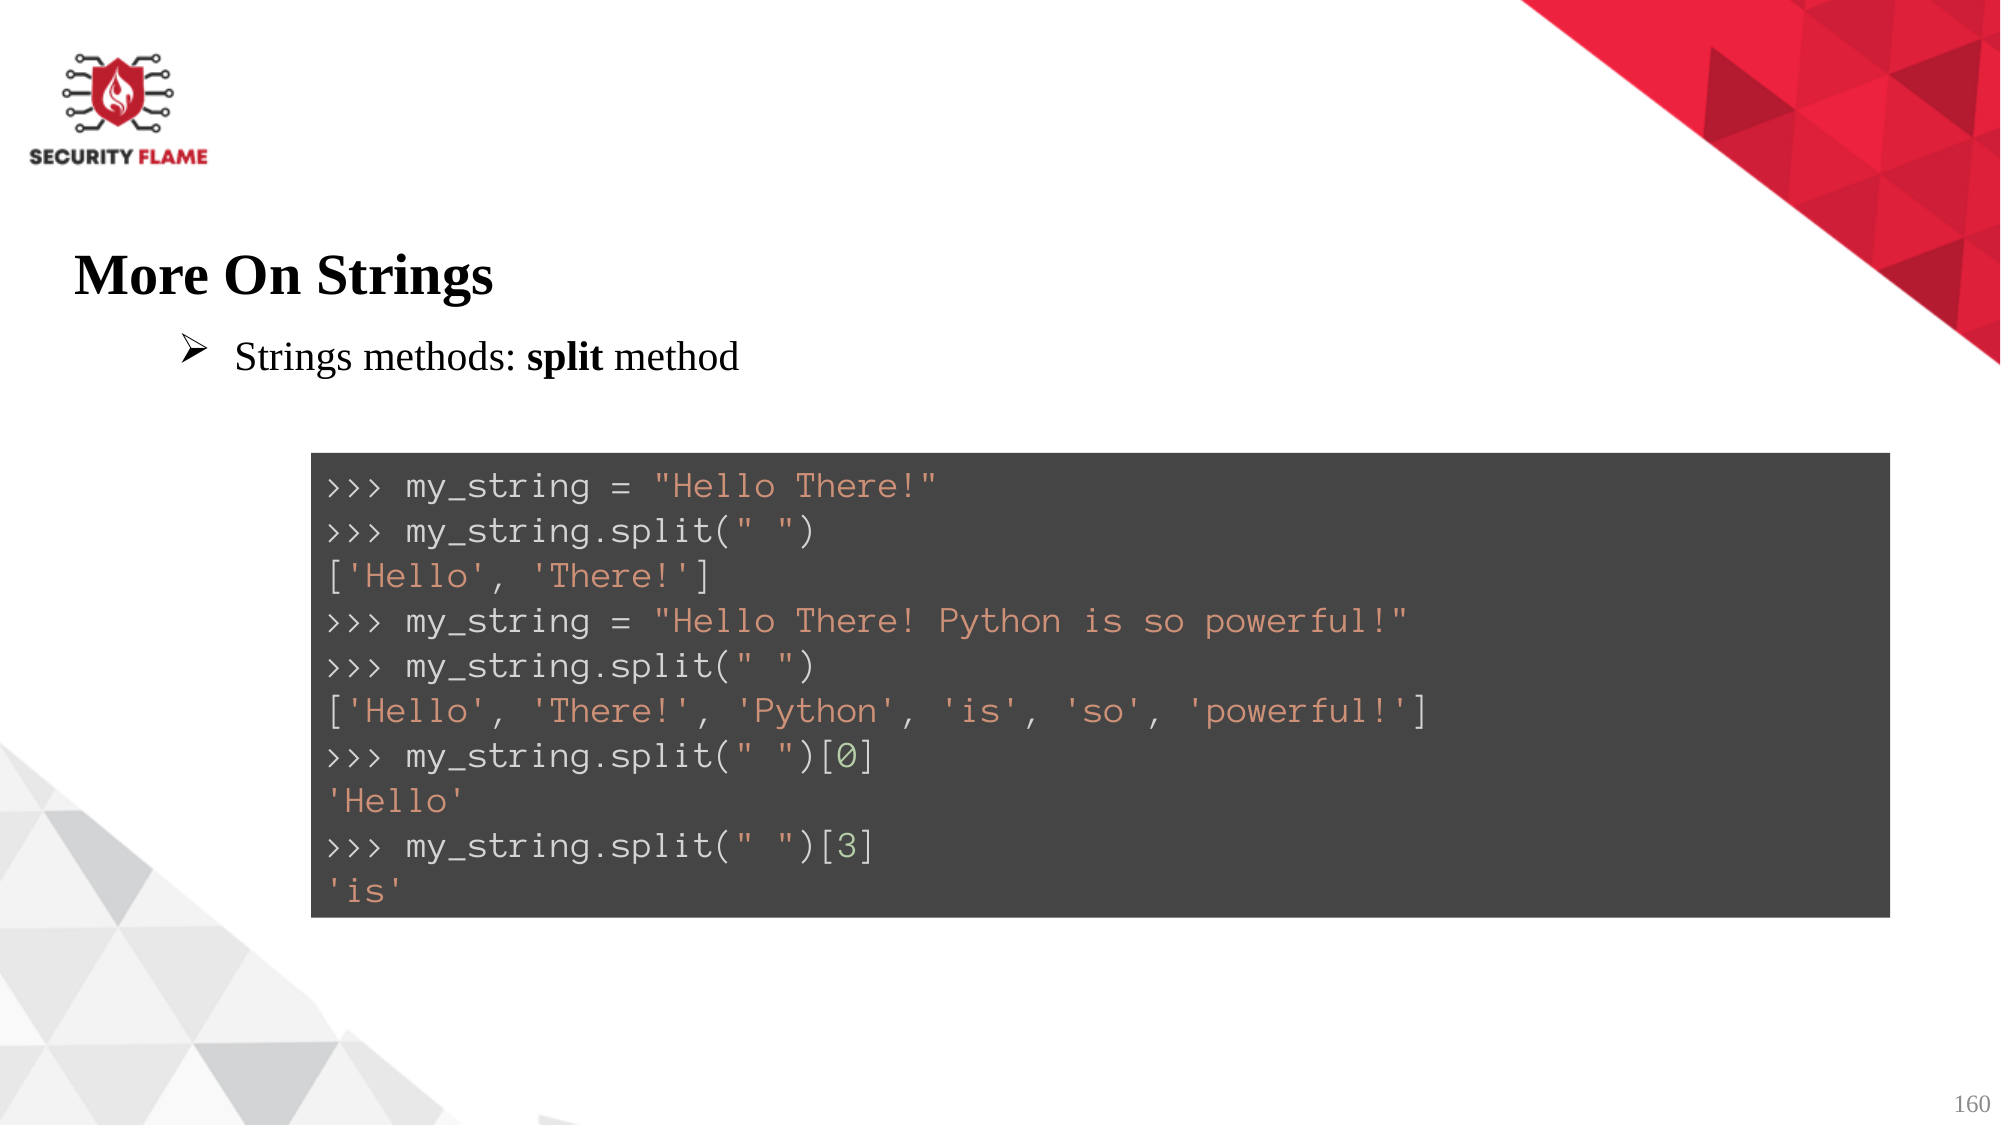

More On Strings
Strings methods: split method
>>> my_string = "Hello There!"
>>> my_string.split(" ")
['Hello', 'There!']
>>> my_string = "Hello There! Python is so powerful!"
>>> my_string.split(" ")
['Hello', 'There!', 'Python', 'is', 'so', 'powerful!']
>>> my_string.split(" ")[0]
'Hello'
>>> my_string.split(" ")[3]
'is'
160